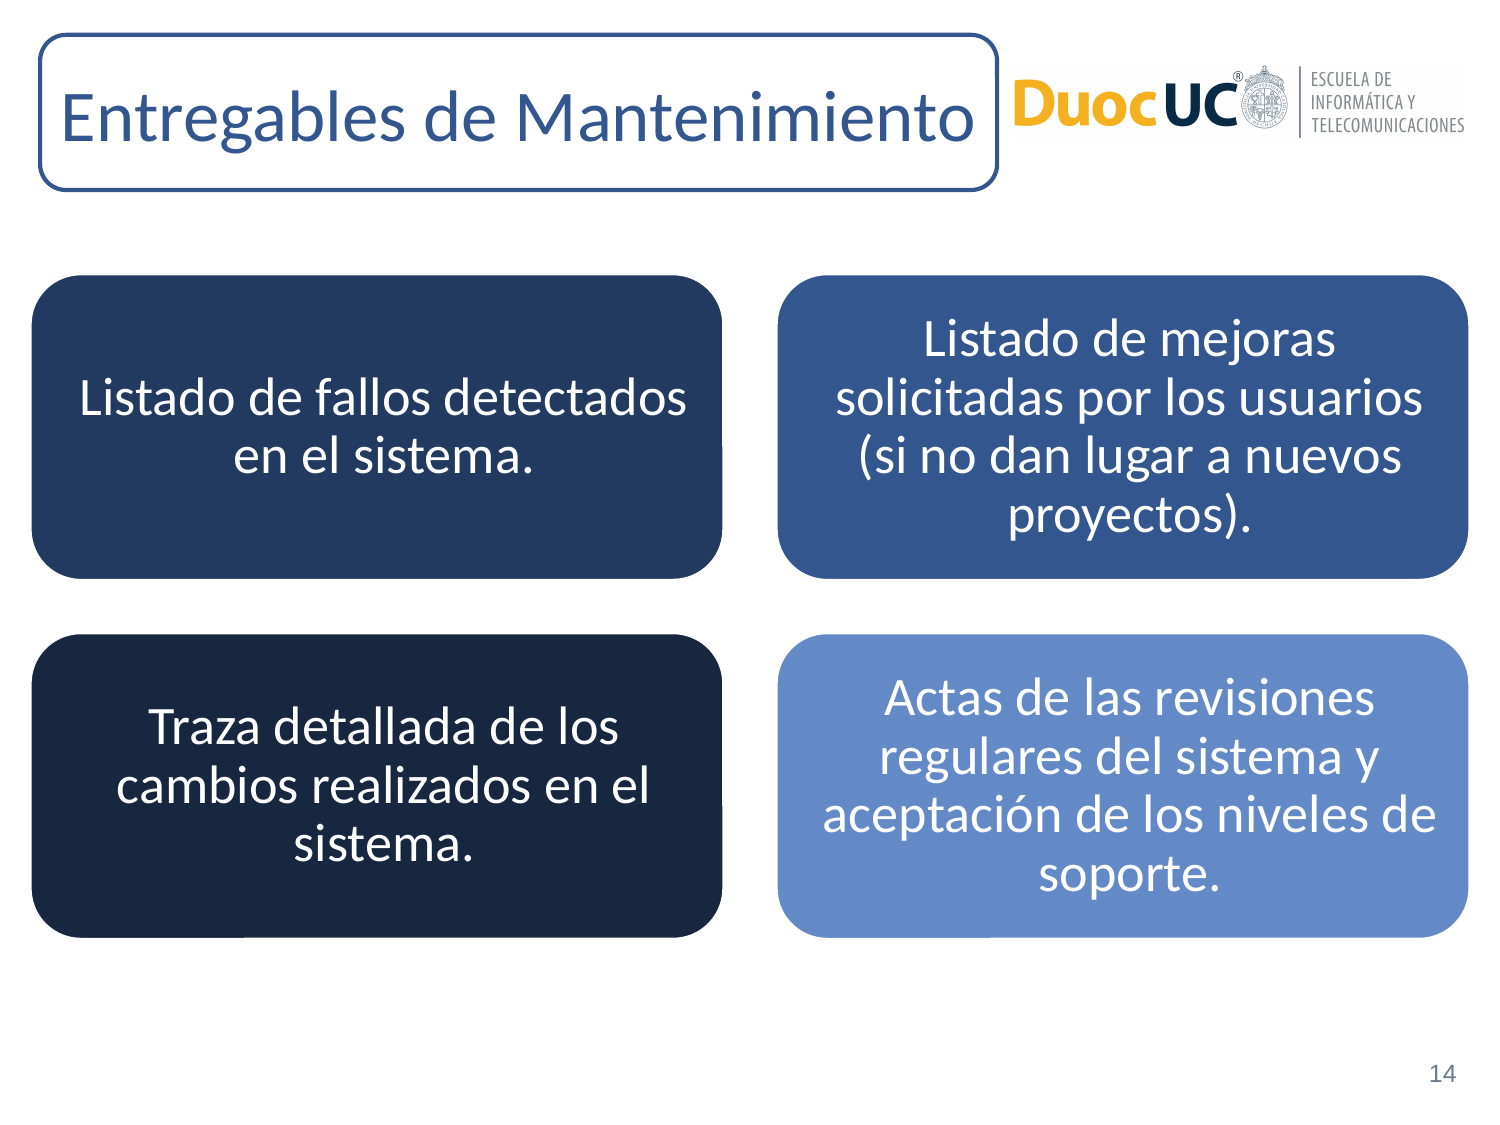

Entregables de Mantenimiento
Listado de fallos detectados en el sistema.
Listado de mejoras solicitadas por los usuarios (si no dan lugar a nuevos proyectos).
Traza detallada de los cambios realizados en el sistema.
Actas de las revisiones regulares del sistema y aceptación de los niveles de soporte.